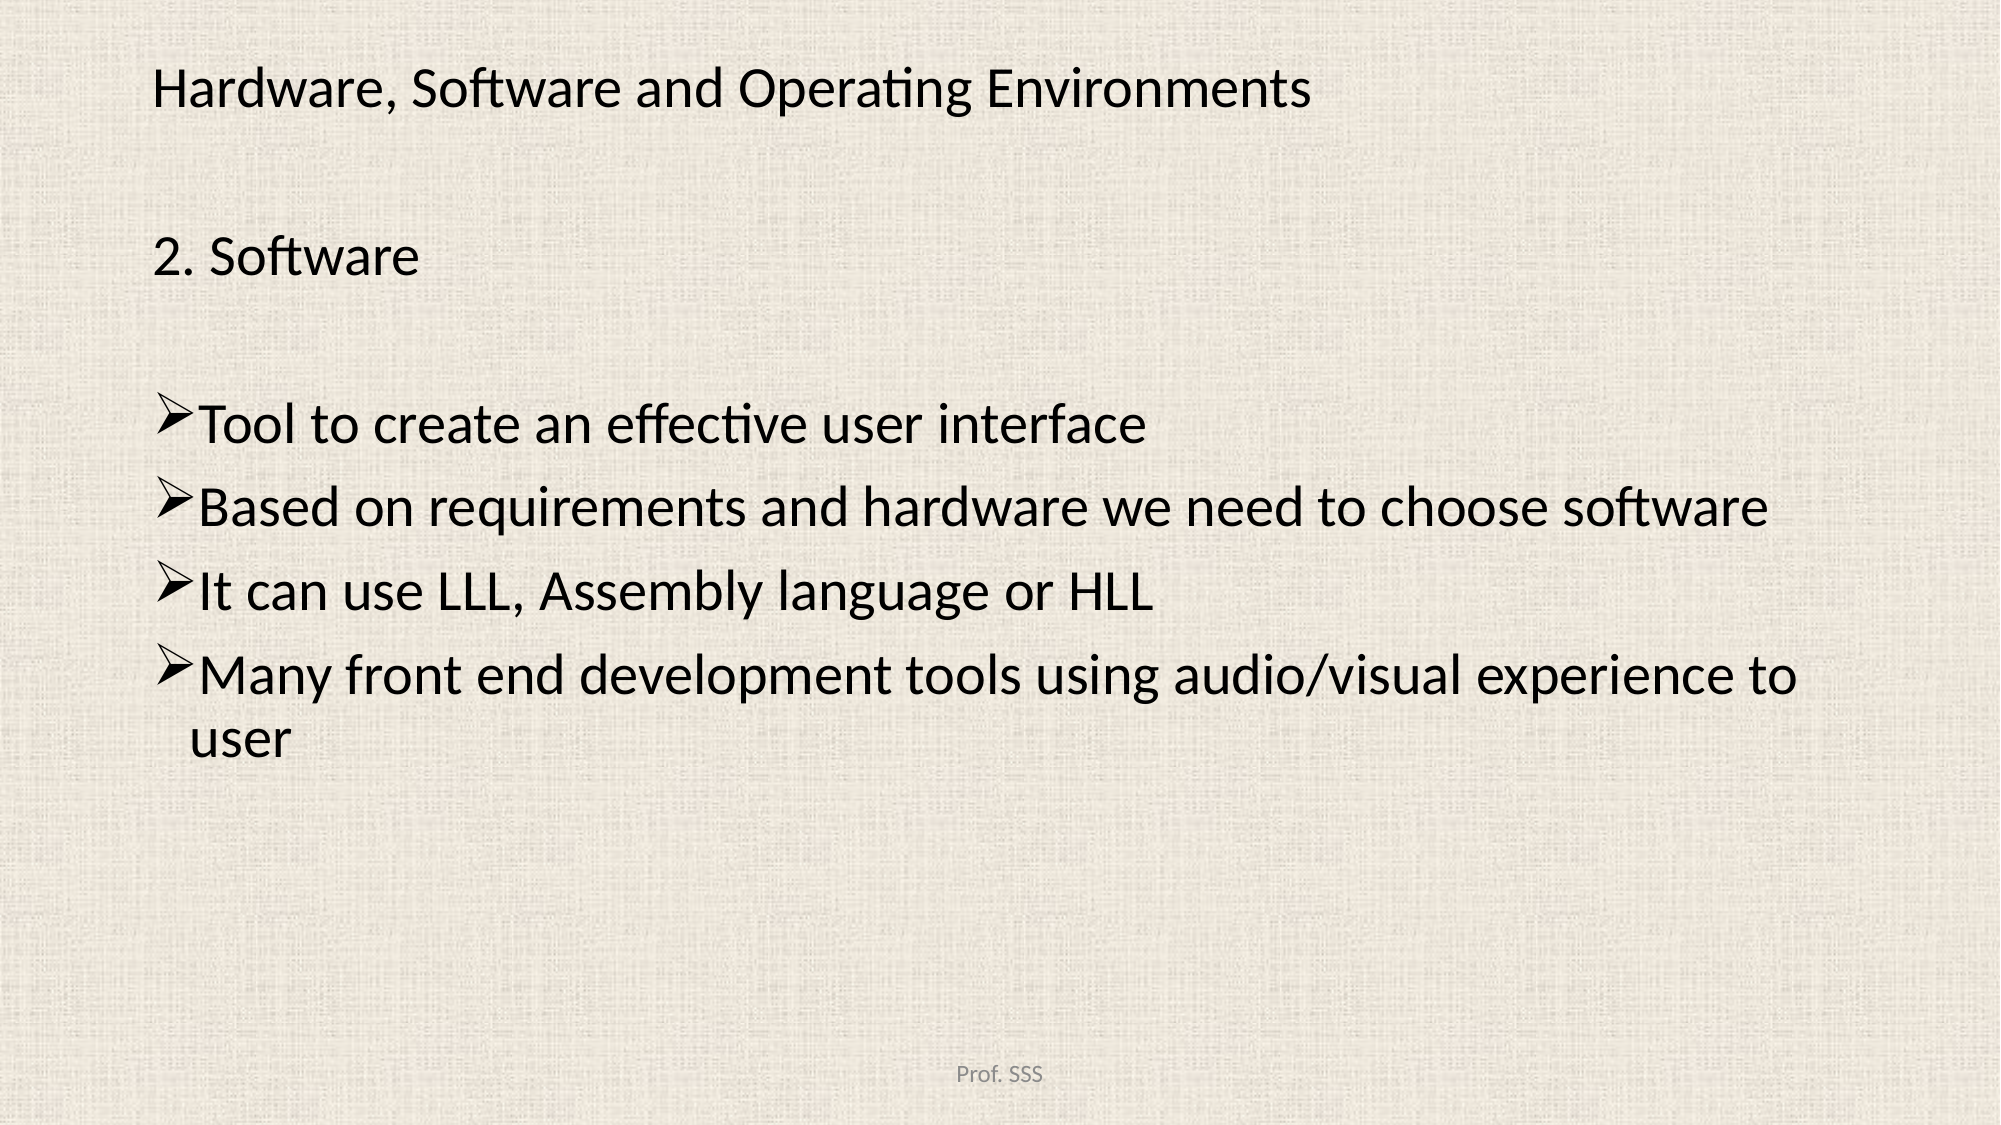

Hardware, Software and Operating Environments

2. Software

Tool to create an effective user interface
Based on requirements and hardware we need to choose software
It can use LLL, Assembly language or HLL
Many front end development tools using audio/visual experience to user

#
Prof. SSS